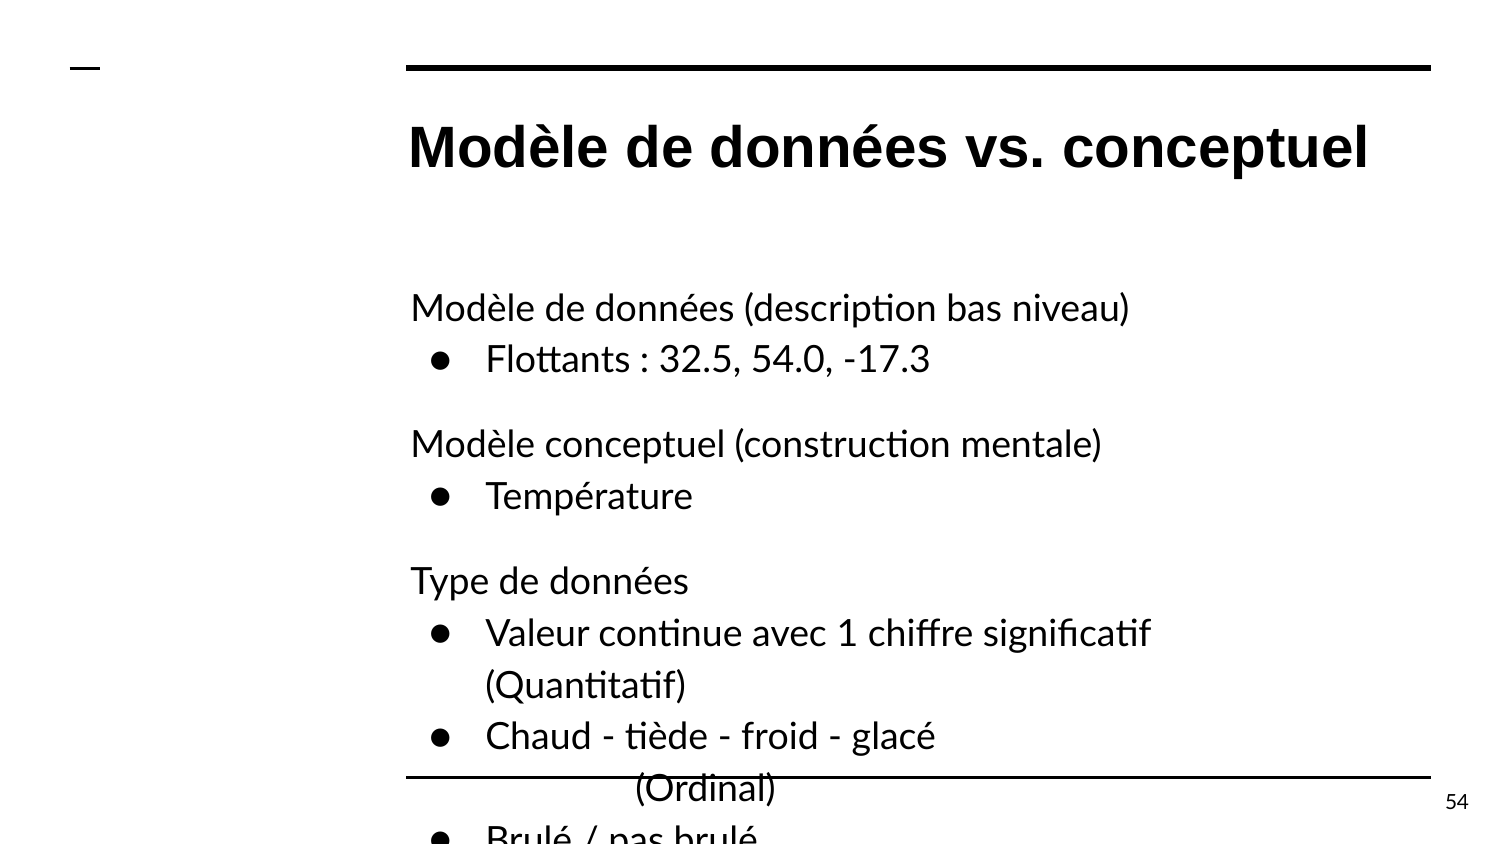

# Modèle de données vs. conceptuel
Modèle de données (description bas niveau)
Flottants : 32.5, 54.0, -17.3
Modèle conceptuel (construction mentale)
Température
Type de données
Valeur continue avec 1 chiffre significatif	(Quantitatif)
Chaud - tiède - froid - glacé	 			(Ordinal)
Brulé / pas brulé						(Nominal)
54